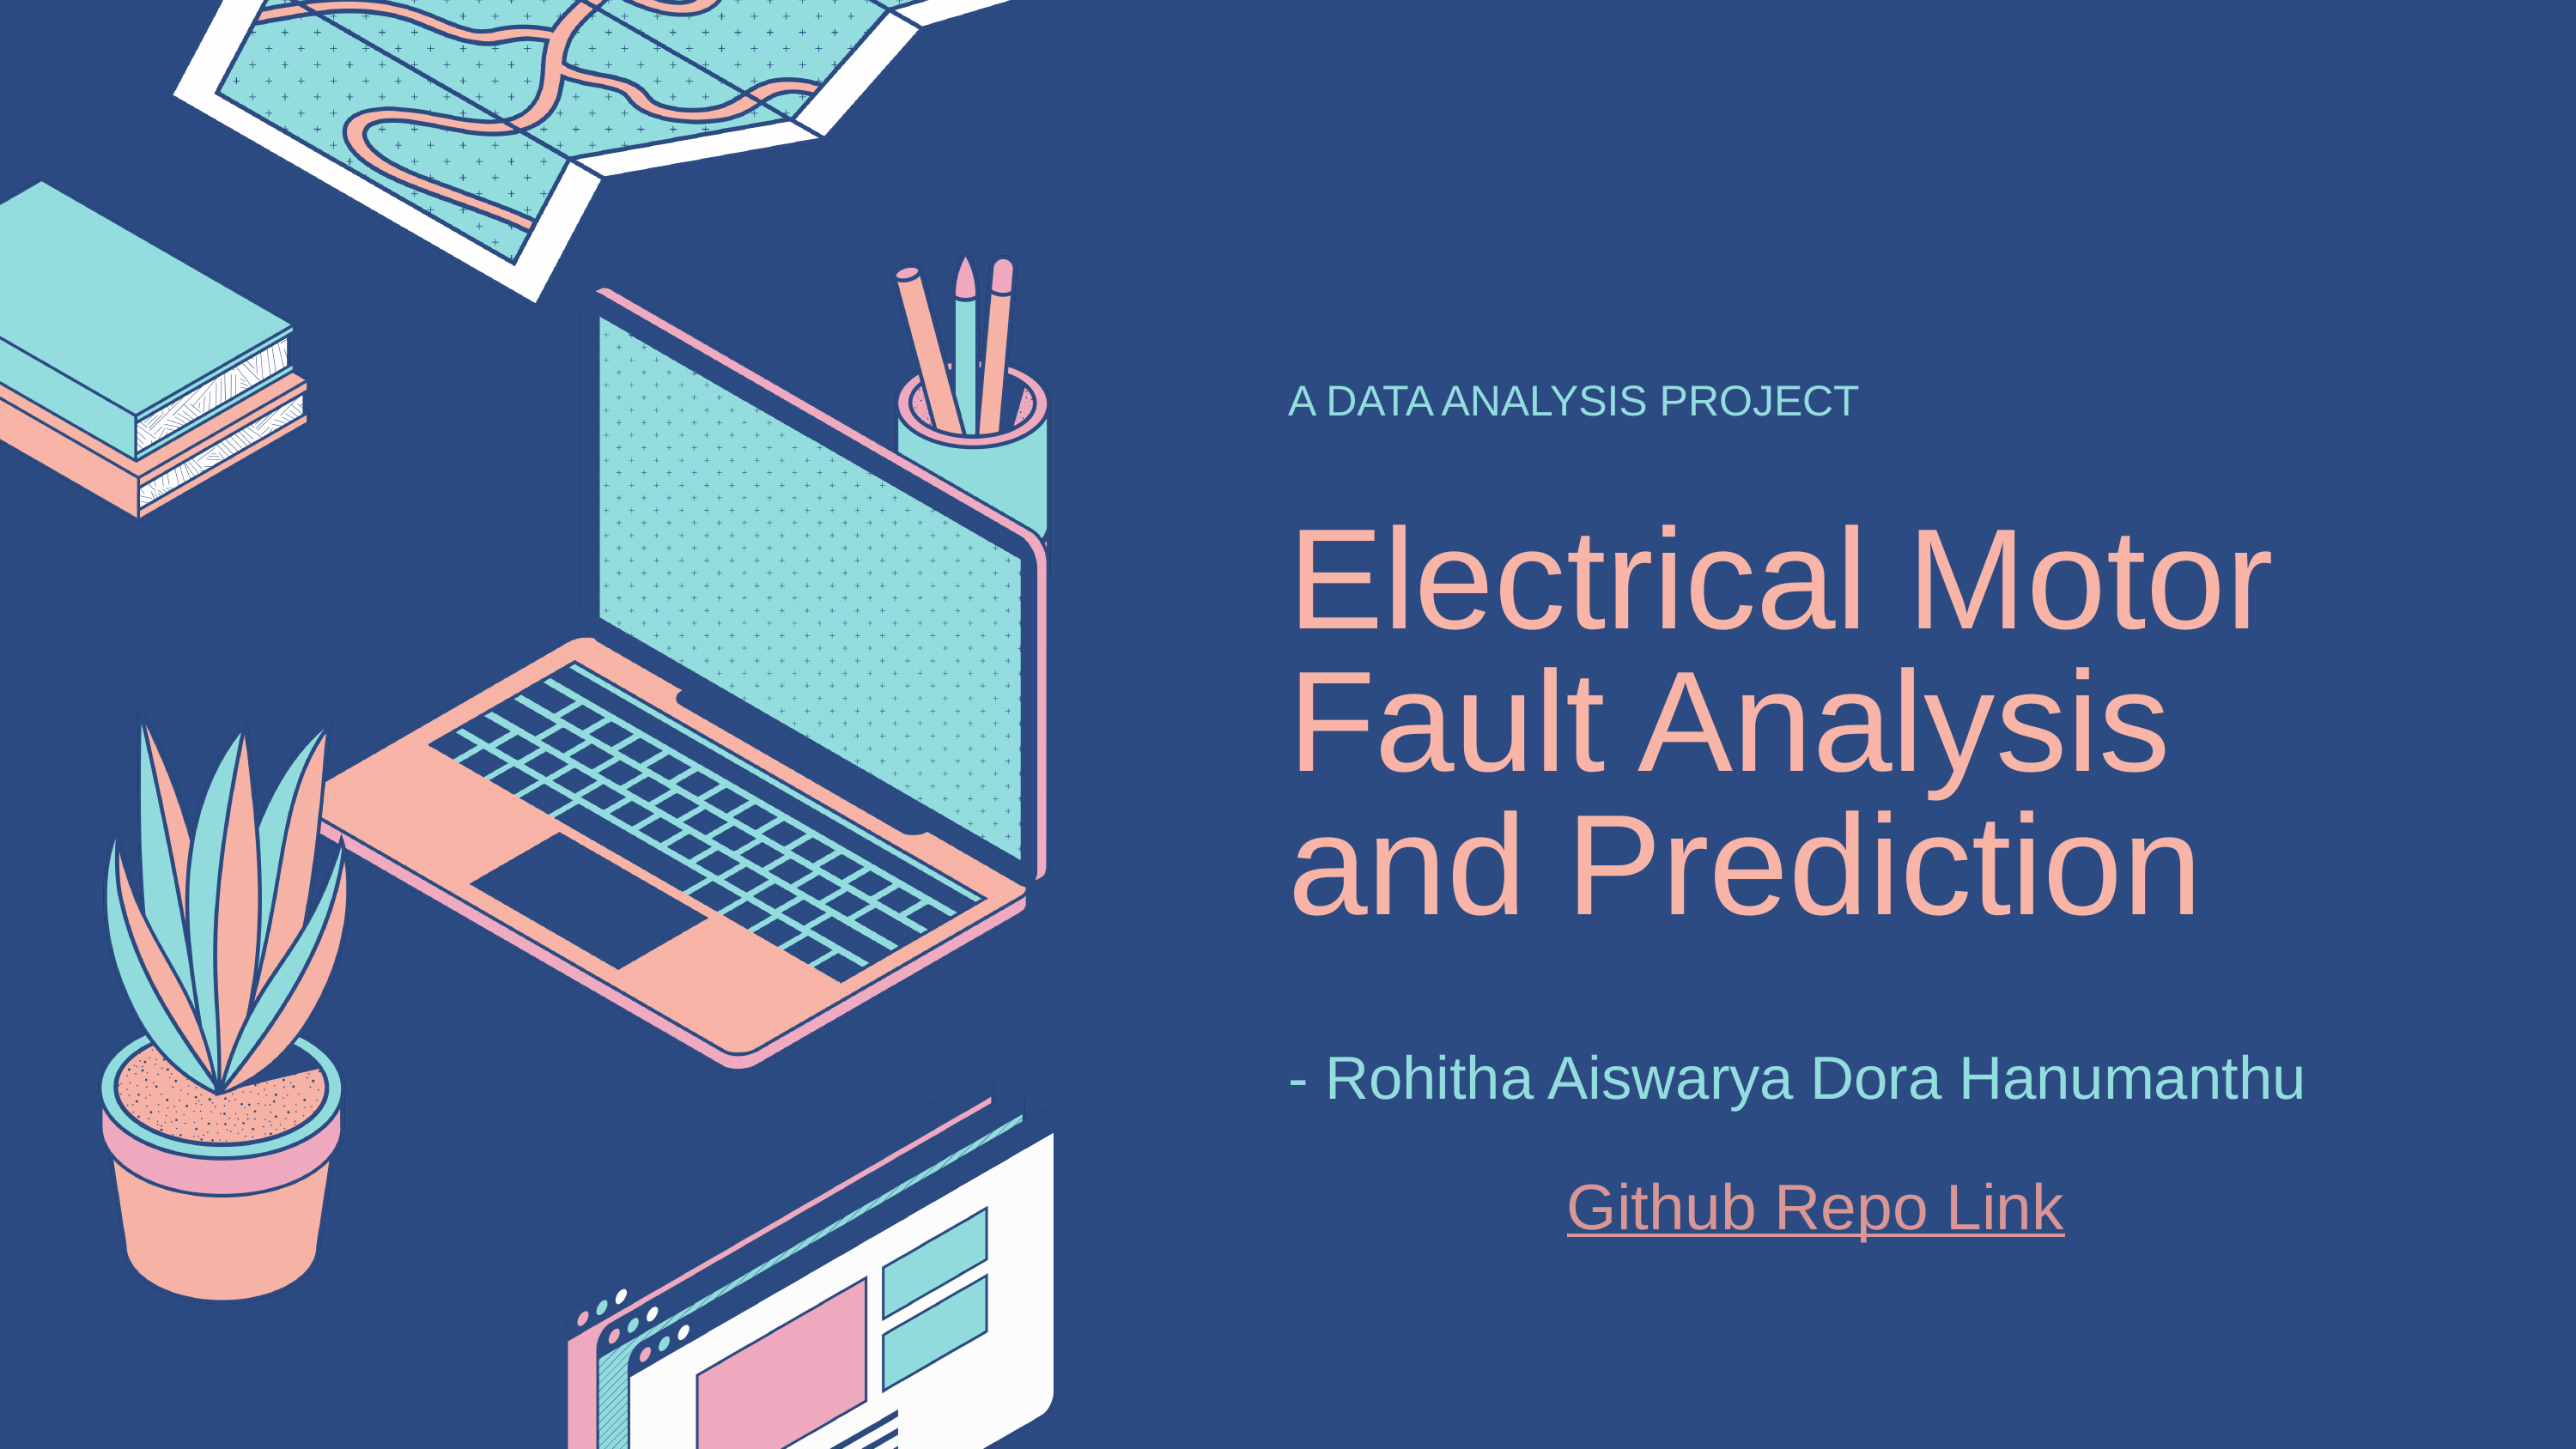

A DATA ANALYSIS PROJECT
Electrical Motor Fault Analysis and Prediction
- Rohitha Aiswarya Dora Hanumanthu

Github Repo Link